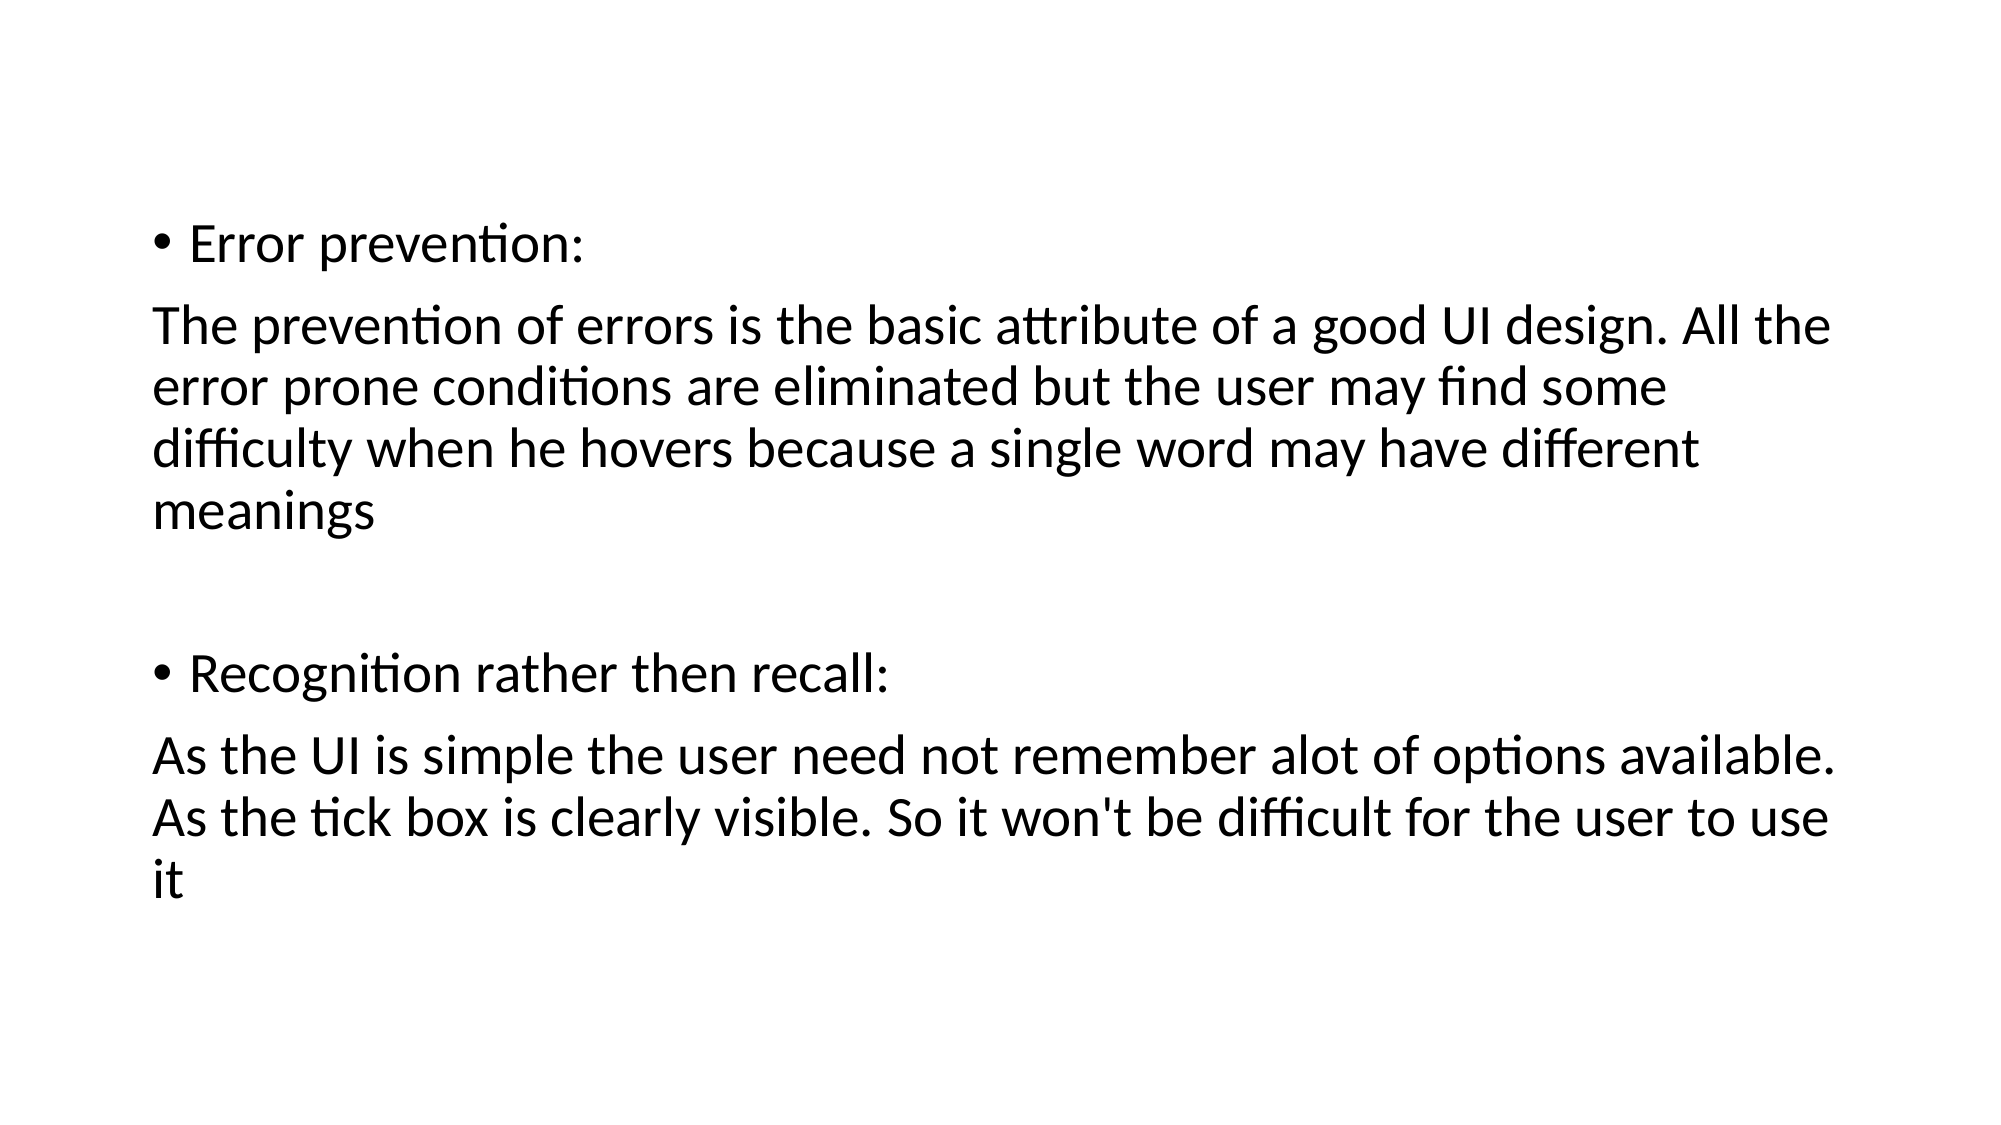

Error prevention:
The prevention of errors is the basic attribute of a good UI design. All the error prone conditions are eliminated but the user may find some difficulty when he hovers because a single word may have different meanings

Recognition rather then recall:
As the UI is simple the user need not remember alot of options available. As the tick box is clearly visible. So it won't be difficult for the user to use it